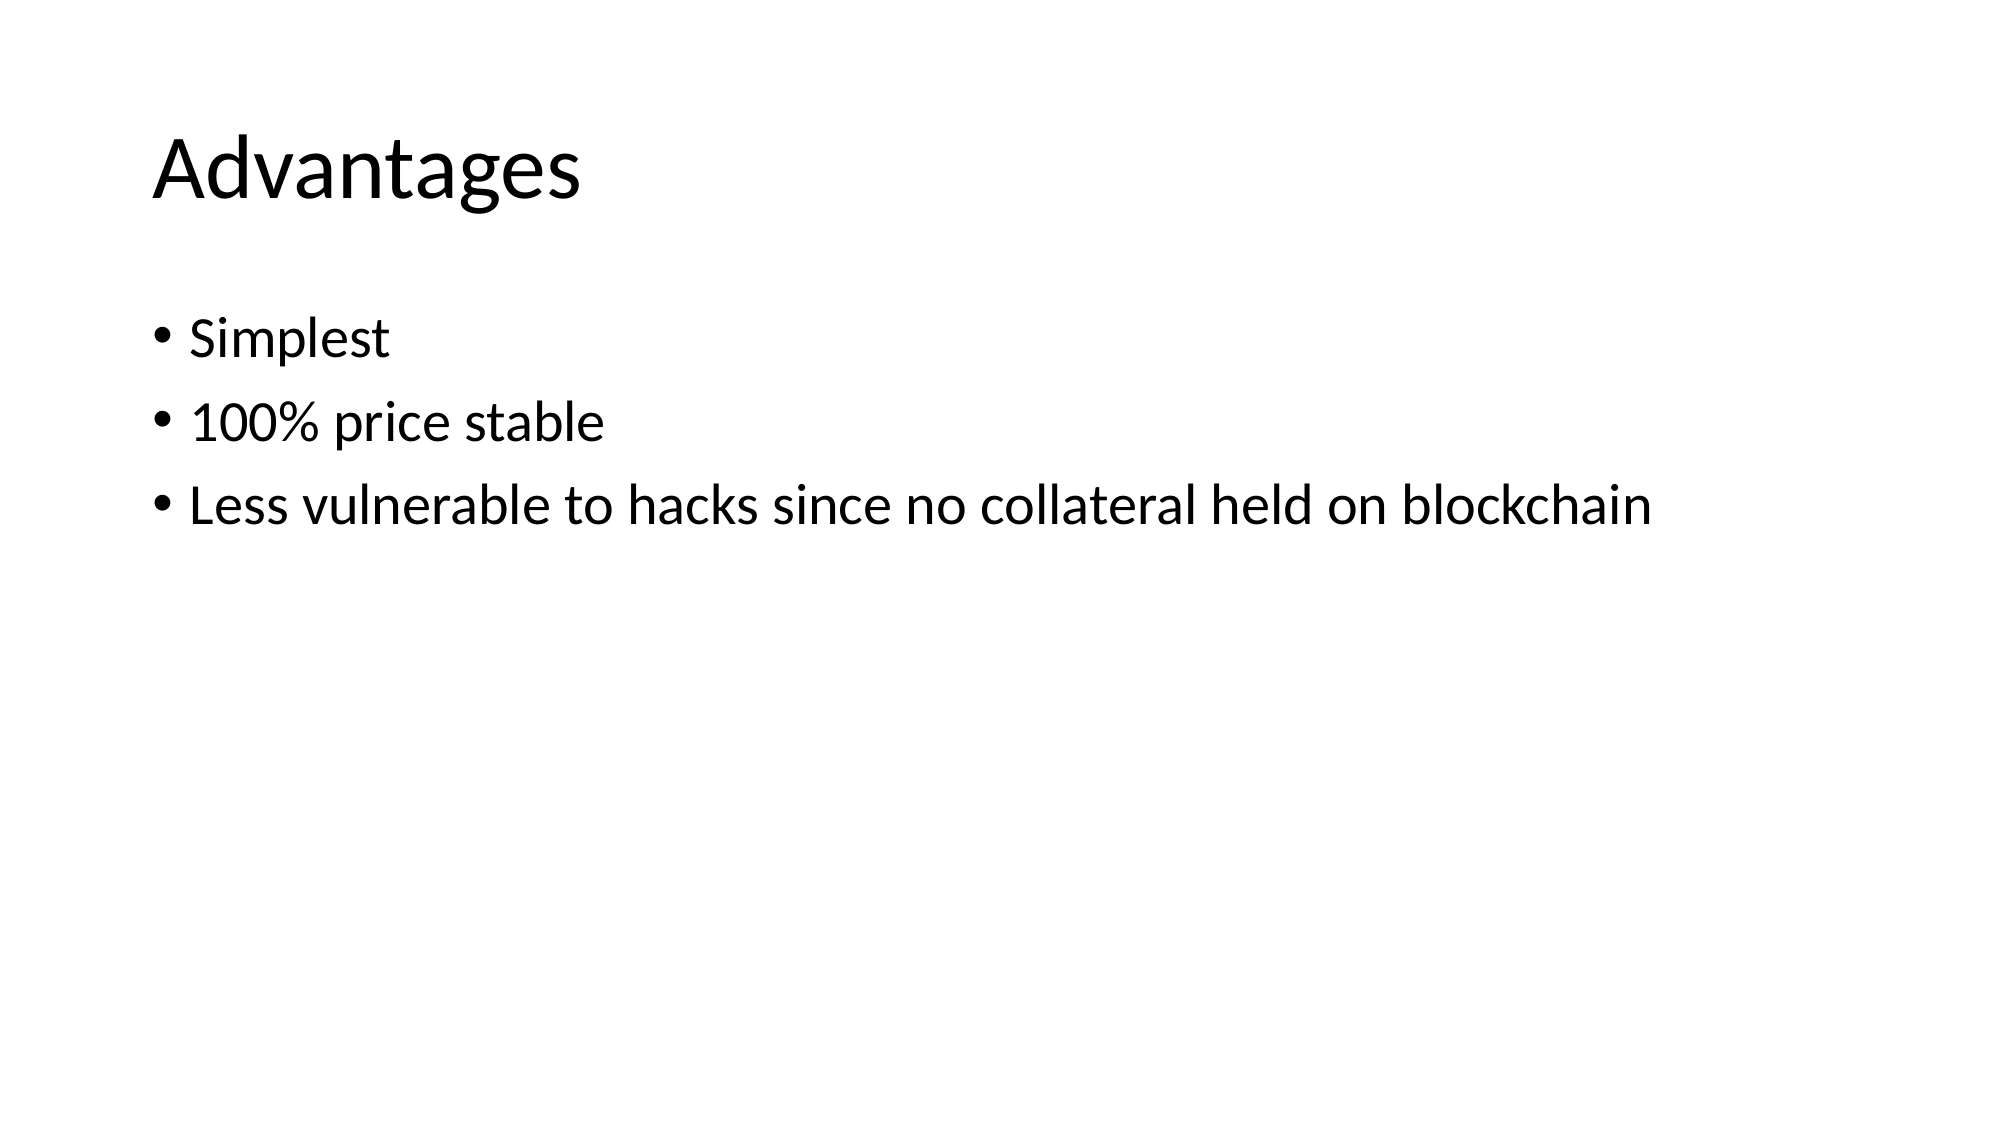

# Advantages
Simplest
100% price stable
Less vulnerable to hacks since no collateral held on blockchain